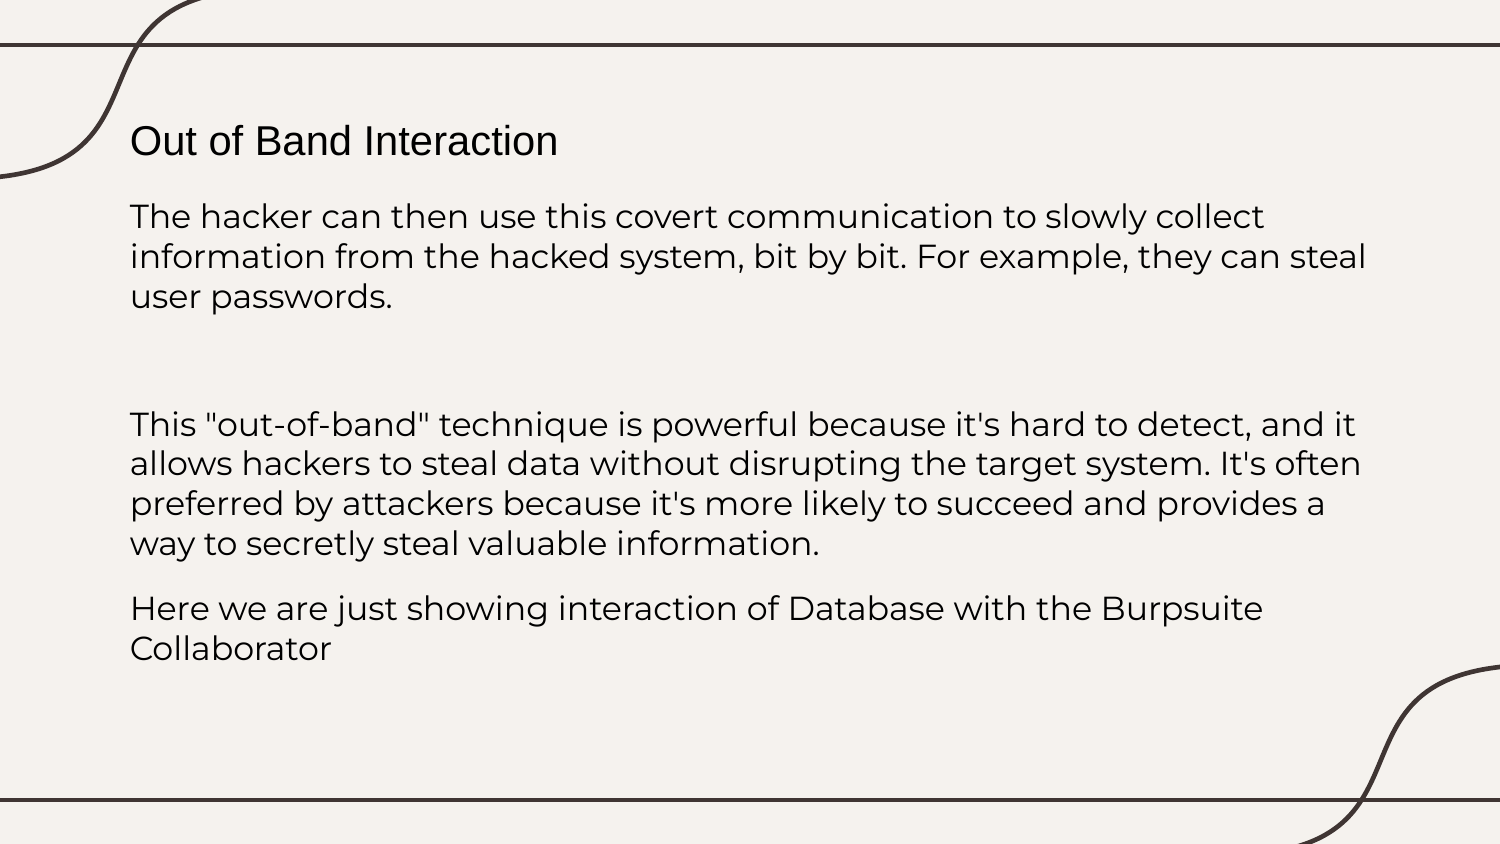

# Out of Band Interaction
The hacker can then use this covert communication to slowly collect information from the hacked system, bit by bit. For example, they can steal user passwords.

This "out-of-band" technique is powerful because it's hard to detect, and it allows hackers to steal data without disrupting the target system. It's often preferred by attackers because it's more likely to succeed and provides a way to secretly steal valuable information.
Here we are just showing interaction of Database with the Burpsuite Collaborator